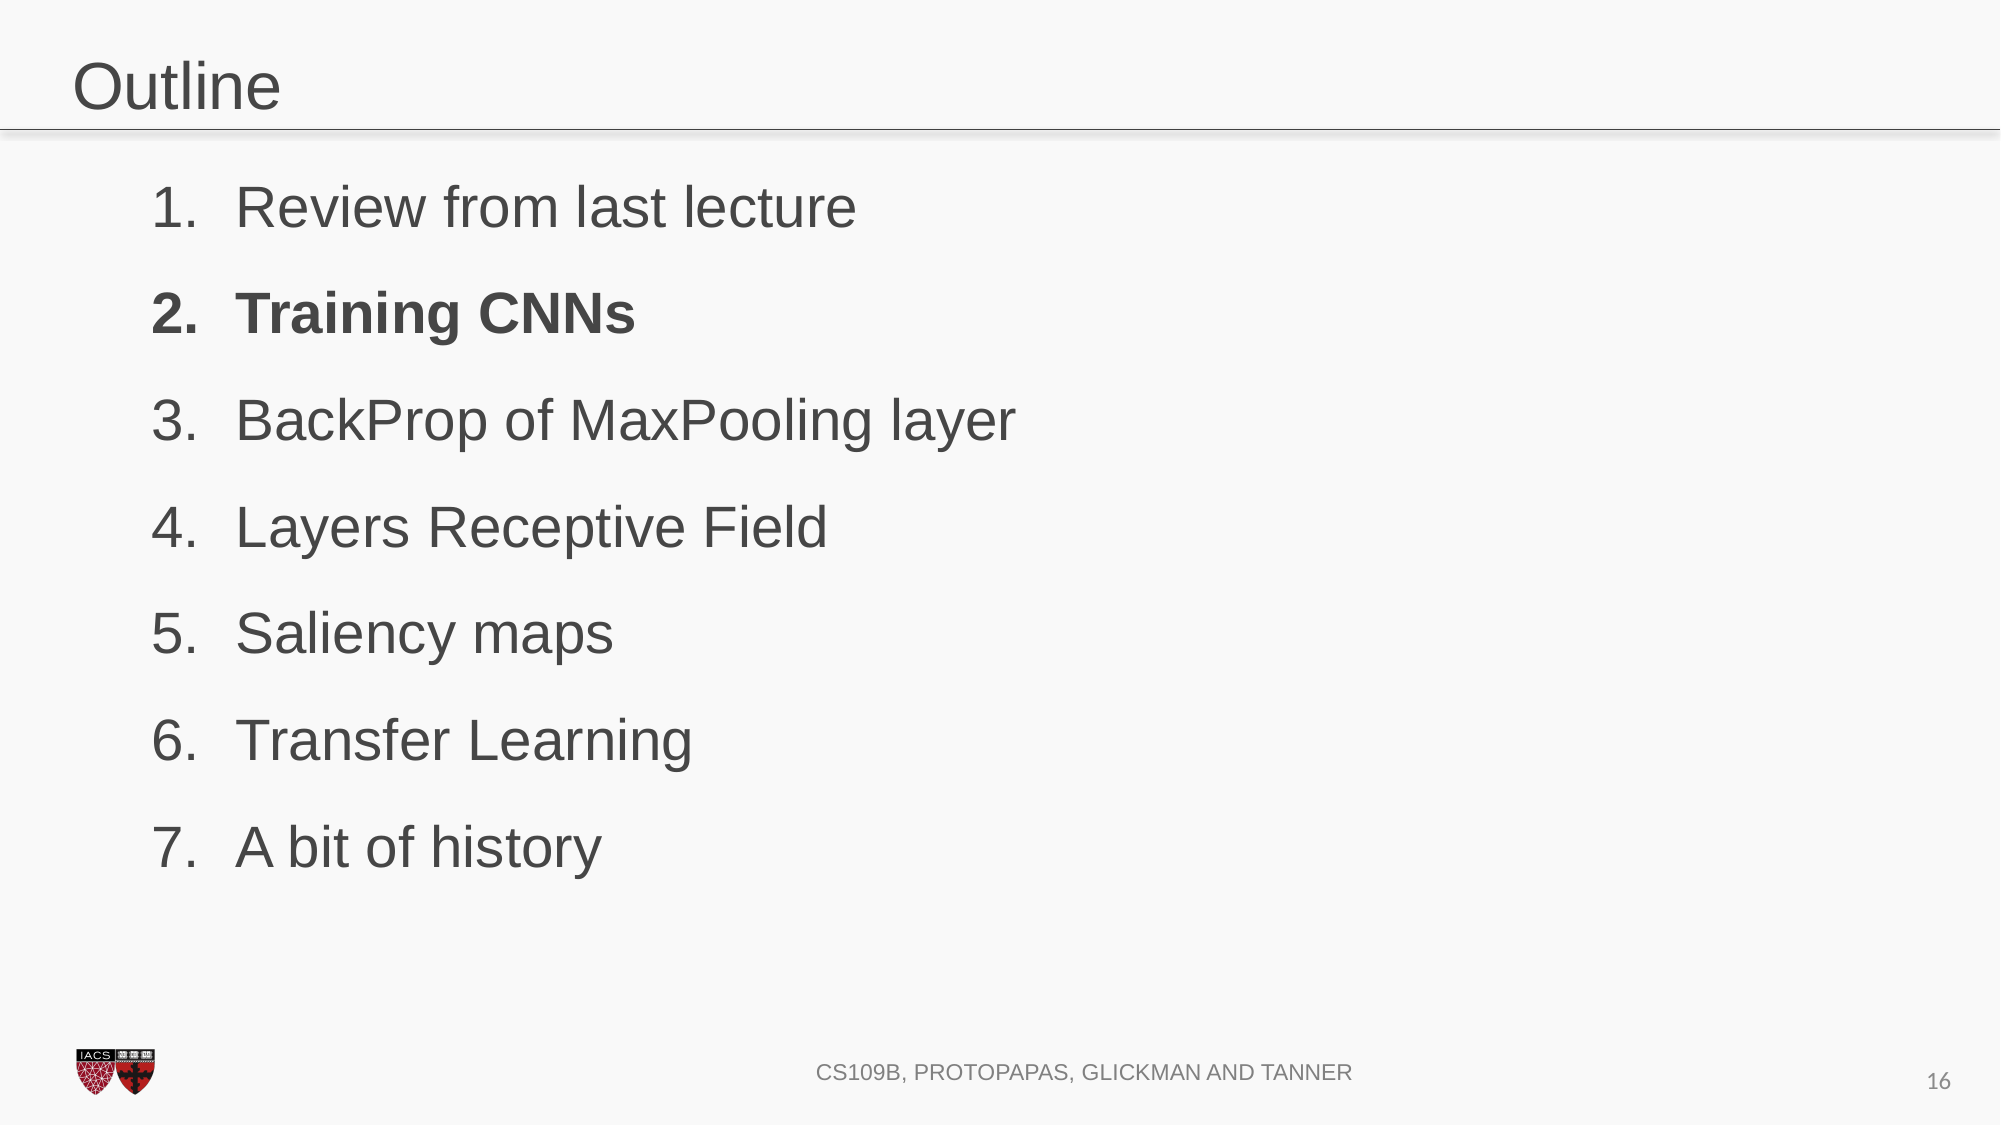

# Outline
Review from last lecture
Training CNNs
BackProp of MaxPooling layer
Layers Receptive Field
Saliency maps
Transfer Learning
A bit of history
16